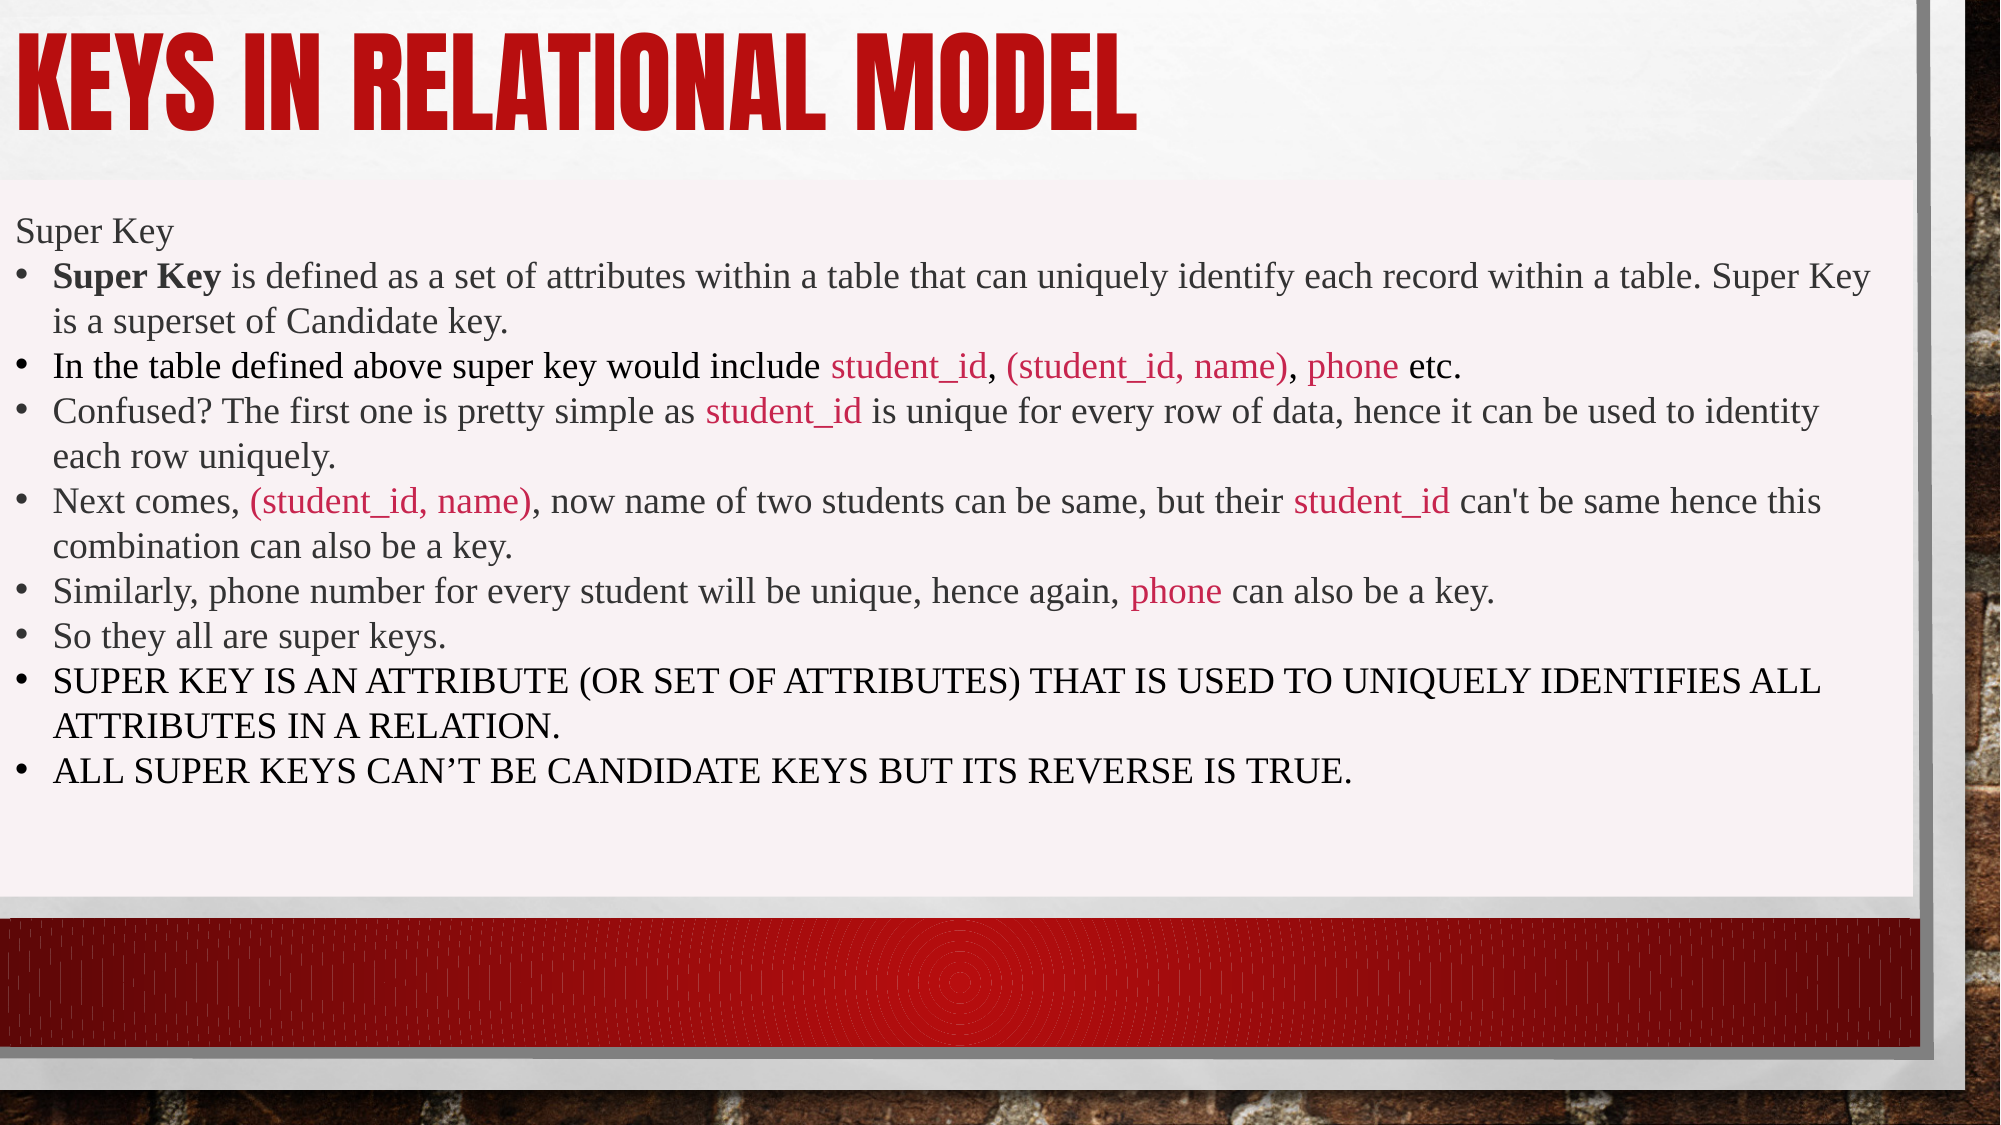

# Keys in relational model
Super Key
Super Key is defined as a set of attributes within a table that can uniquely identify each record within a table. Super Key is a superset of Candidate key.
In the table defined above super key would include student_id, (student_id, name), phone etc.
Confused? The first one is pretty simple as student_id is unique for every row of data, hence it can be used to identity each row uniquely.
Next comes, (student_id, name), now name of two students can be same, but their student_id can't be same hence this combination can also be a key.
Similarly, phone number for every student will be unique, hence again, phone can also be a key.
So they all are super keys.
Super Key is an attribute (or set of attributes) that is used to uniquely identifies all attributes in a relation.
All super keys can’t be candidate keys but its reverse is true.